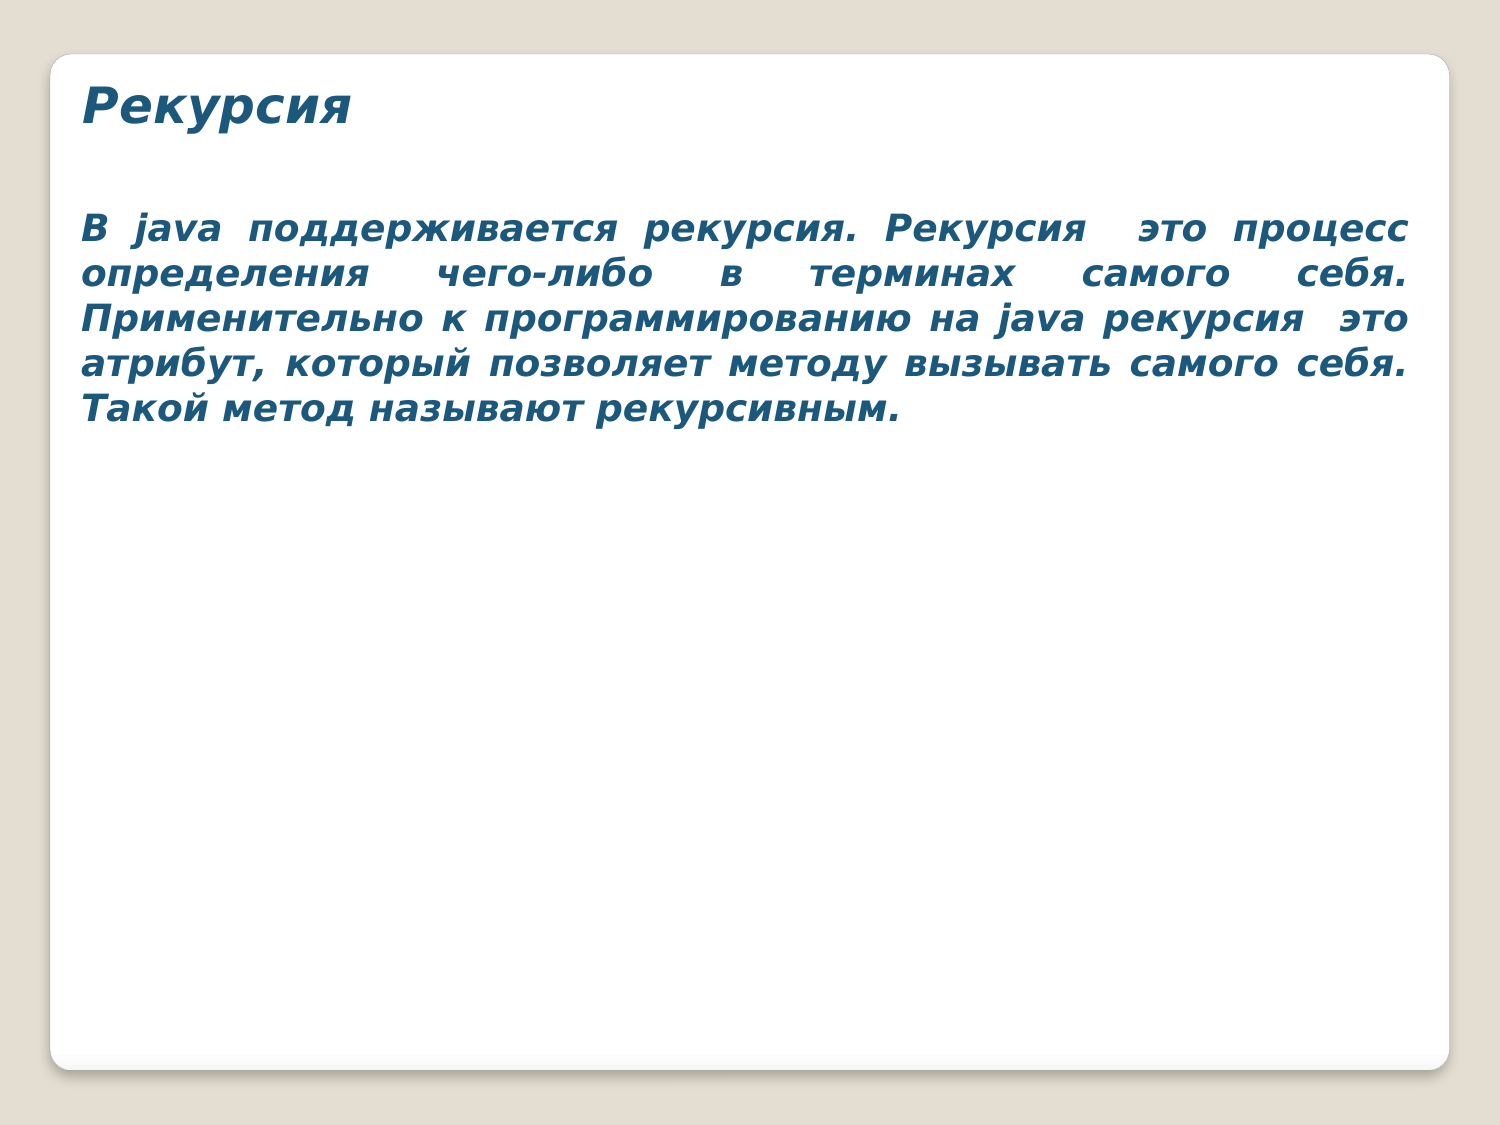

Рекурсия
В java поддерживается рекурсия. Рекурсия  это процесс определения чего-либо в терминах caмoгo себя. Применительно к программированию на java рекурсия  это атрибут, который позволяет методу вызывать caмoгo себя. Такой метод называют рекурсивным.